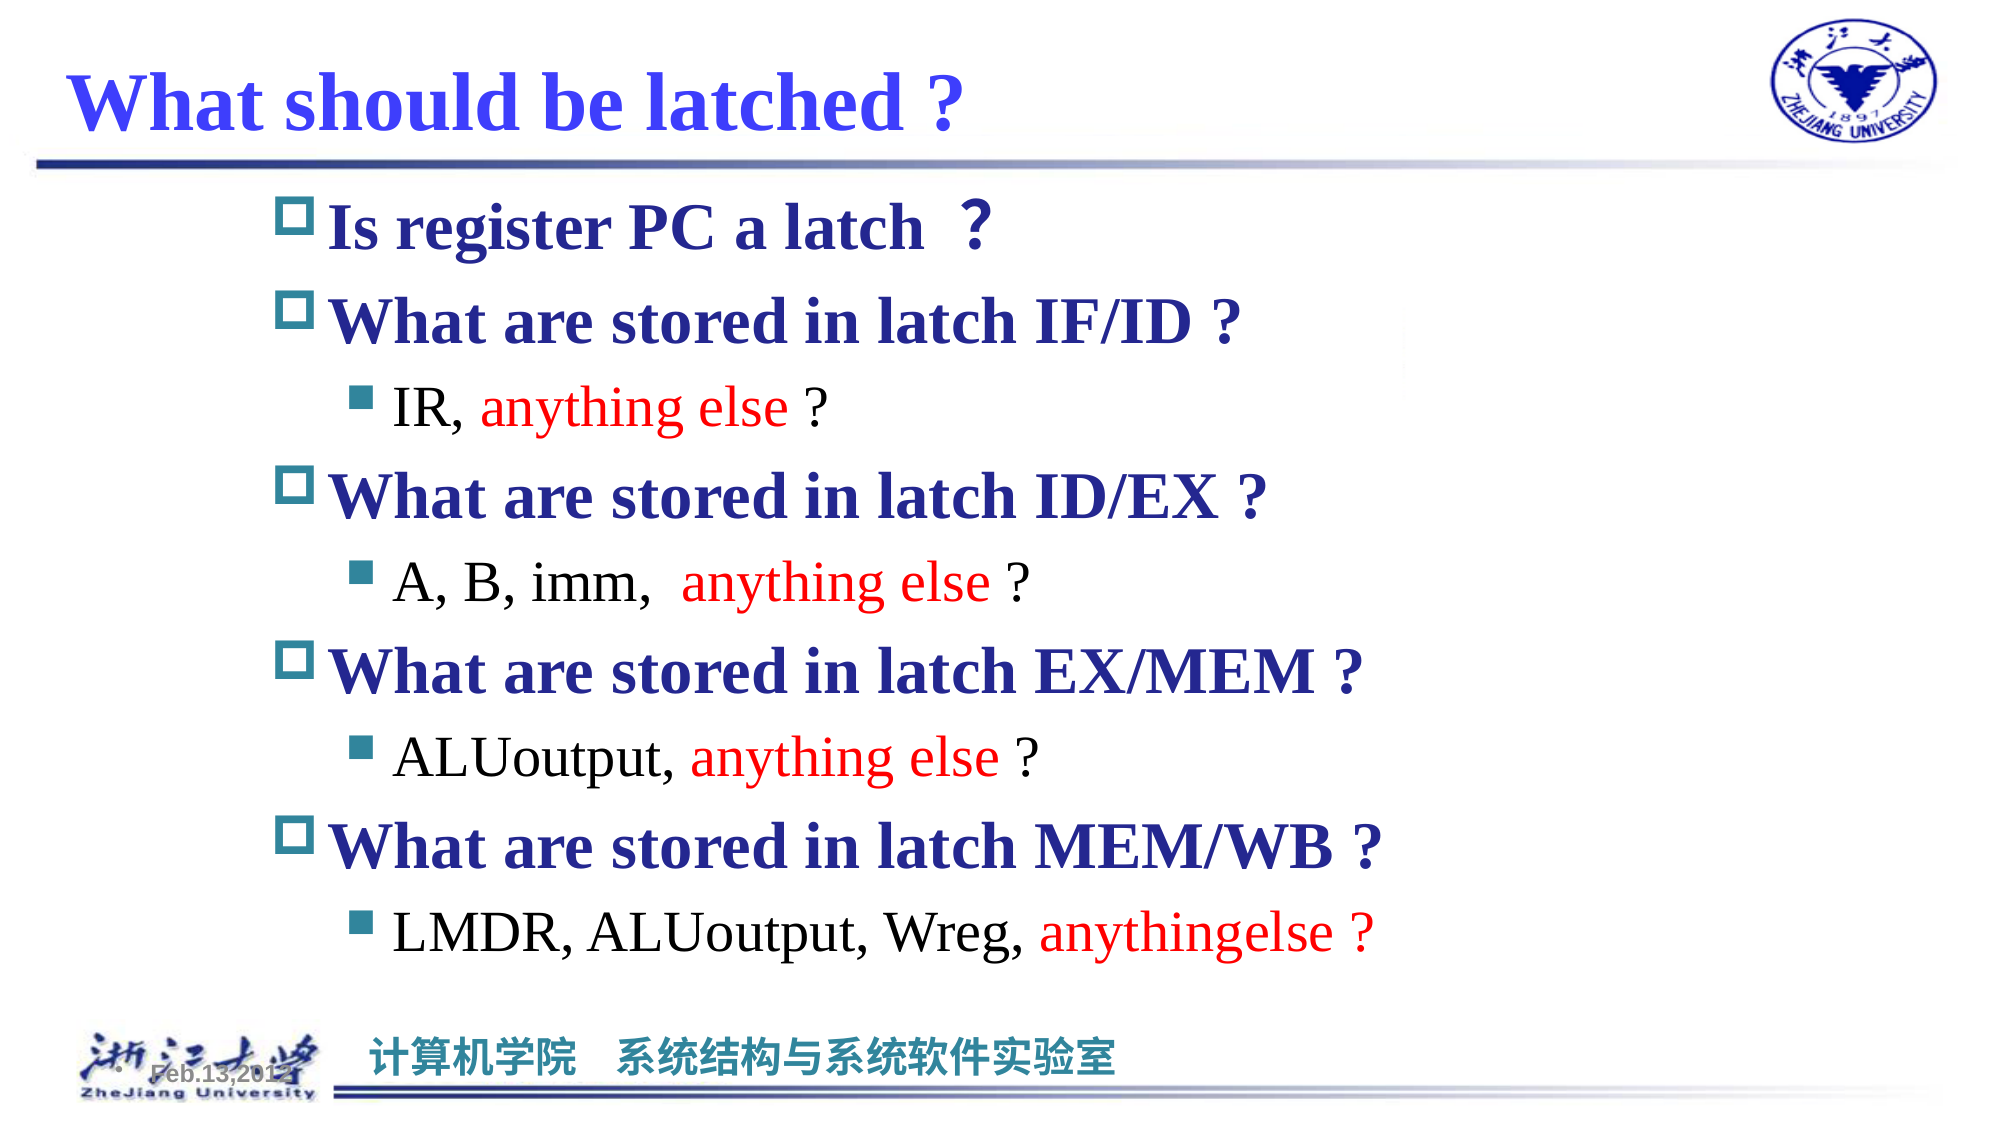

# What should be latched ?
Is register PC a latch ？
What are stored in latch IF/ID ?
IR, anything else ?
What are stored in latch ID/EX ?
A, B, imm,  anything else ?
What are stored in latch EX/MEM ?
ALUoutput, anything else ?
What are stored in latch MEM/WB ?
LMDR, ALUoutput, Wreg, anythingelse ?
Feb.13,2012